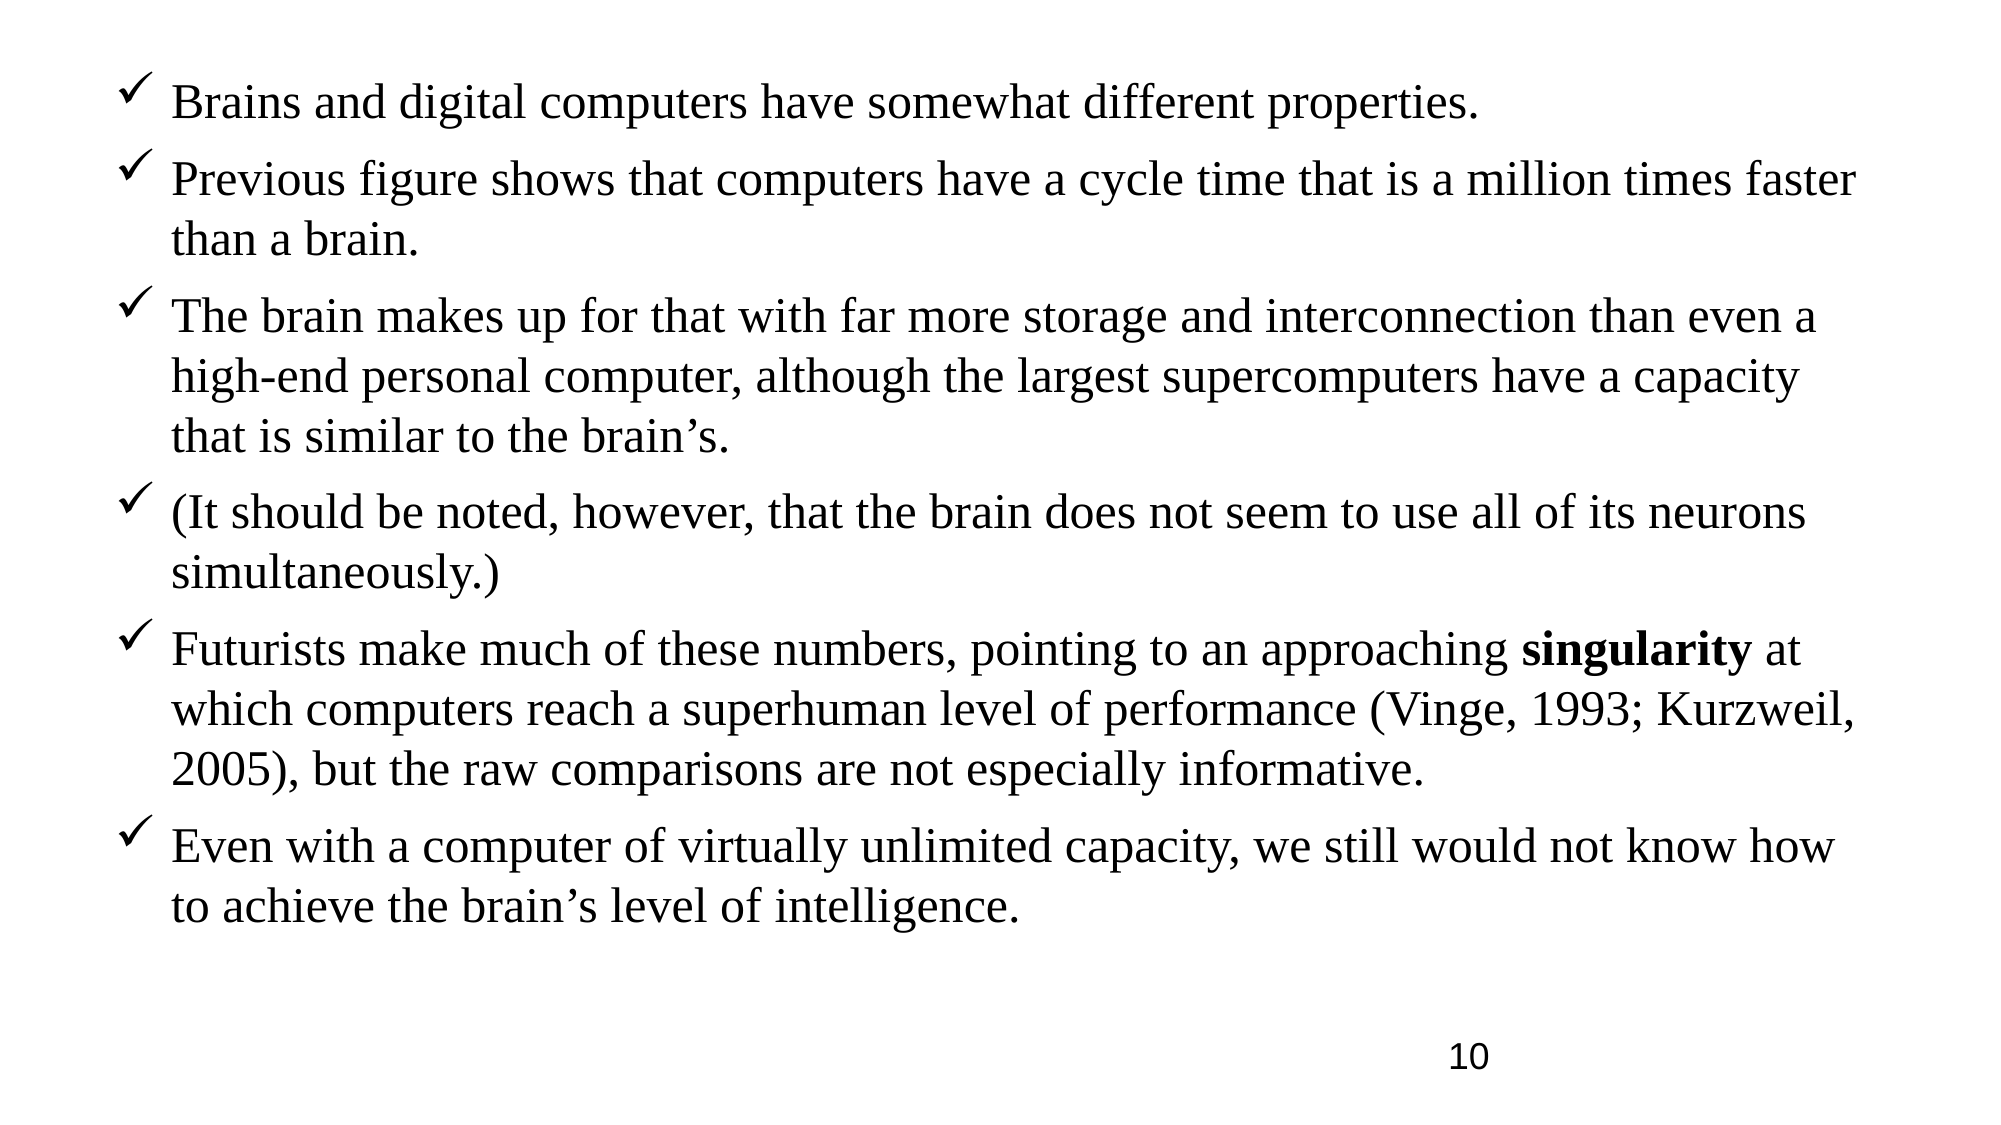

Brains and digital computers have somewhat different properties.
Previous figure shows that computers have a cycle time that is a million times faster than a brain.
The brain makes up for that with far more storage and interconnection than even a high-end personal computer, although the largest supercomputers have a capacity that is similar to the brain’s.
(It should be noted, however, that the brain does not seem to use all of its neurons simultaneously.)
Futurists make much of these numbers, pointing to an approaching singularity at which computers reach a superhuman level of performance (Vinge, 1993; Kurzweil, 2005), but the raw comparisons are not especially informative.
Even with a computer of virtually unlimited capacity, we still would not know how to achieve the brain’s level of intelligence.

10